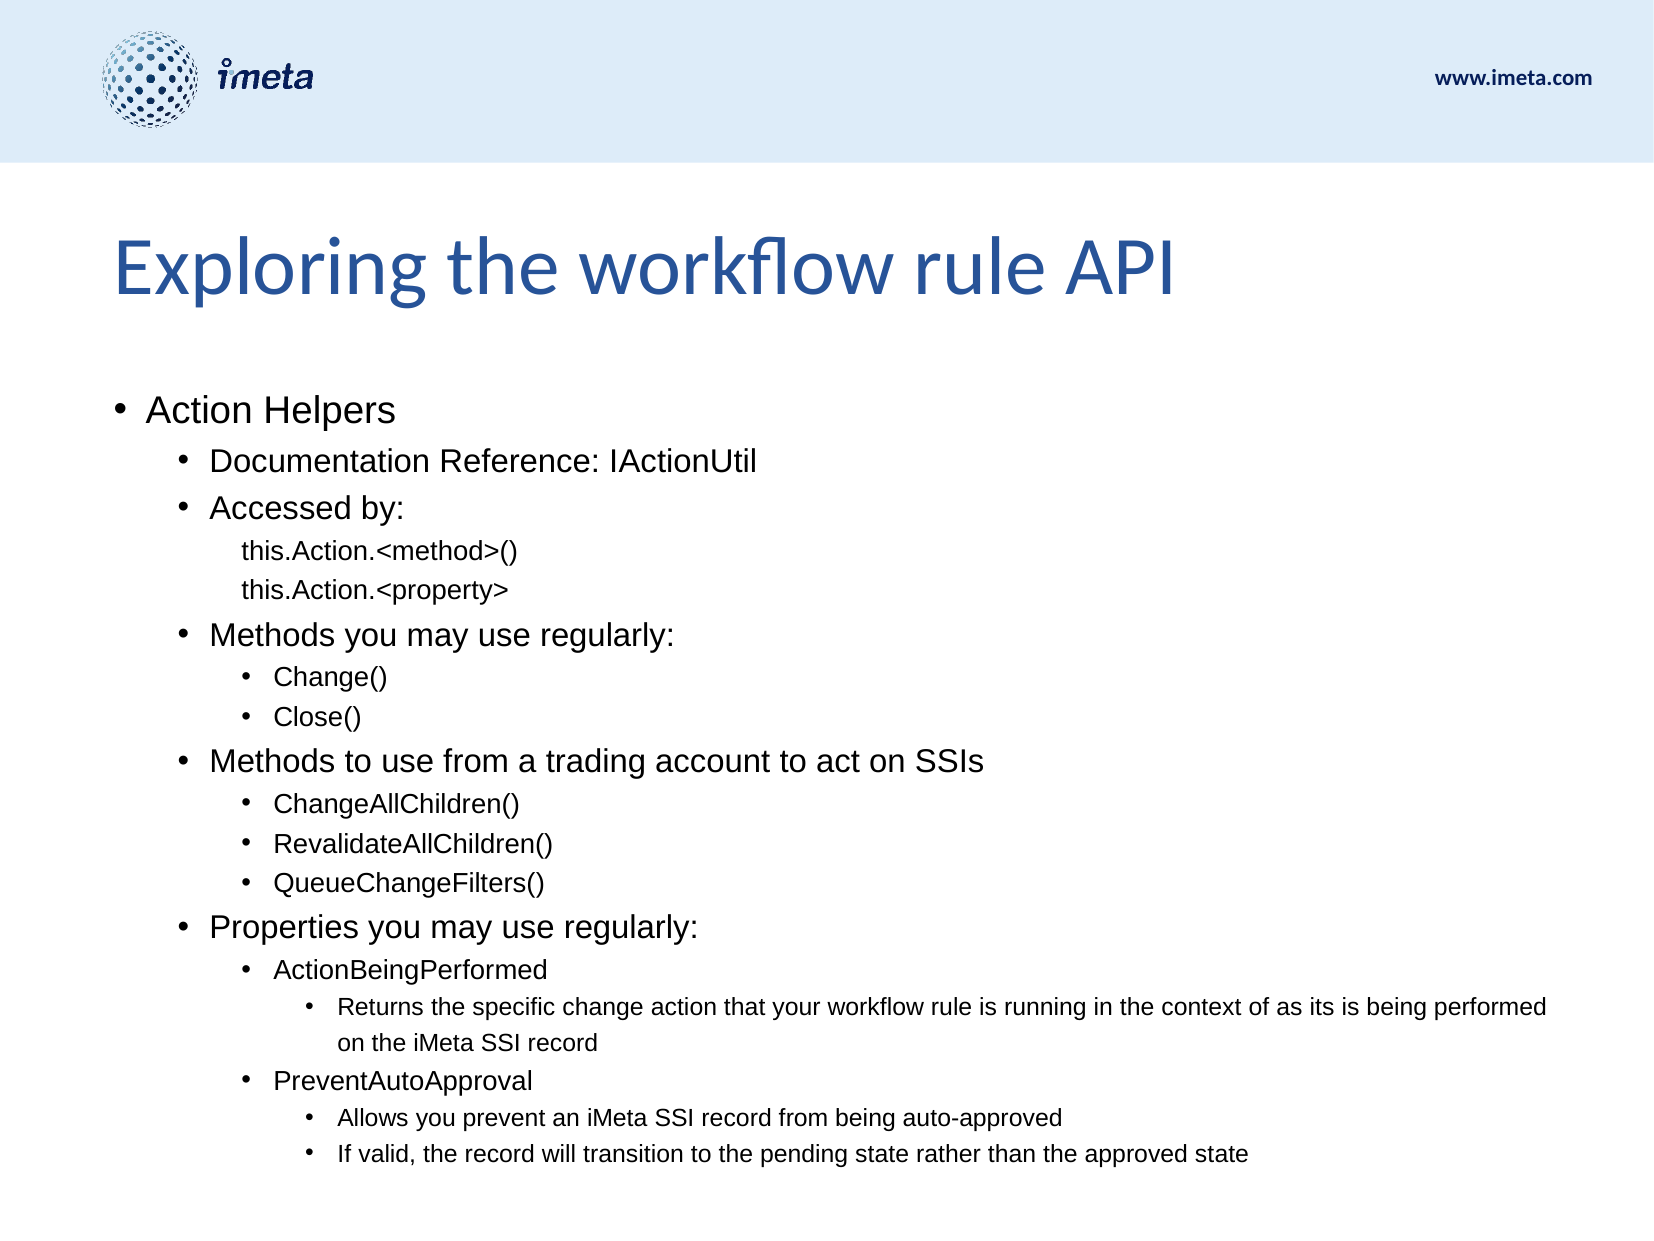

# Exploring the workflow rule API
Action Helpers
Documentation Reference: IActionUtil
Accessed by:
this.Action.<method>()
this.Action.<property>
Methods you may use regularly:
Change()
Close()
Methods to use from a trading account to act on SSIs
ChangeAllChildren()
RevalidateAllChildren()
QueueChangeFilters()
Properties you may use regularly:
ActionBeingPerformed
Returns the specific change action that your workflow rule is running in the context of as its is being performed on the iMeta SSI record
PreventAutoApproval
Allows you prevent an iMeta SSI record from being auto-approved
If valid, the record will transition to the pending state rather than the approved state